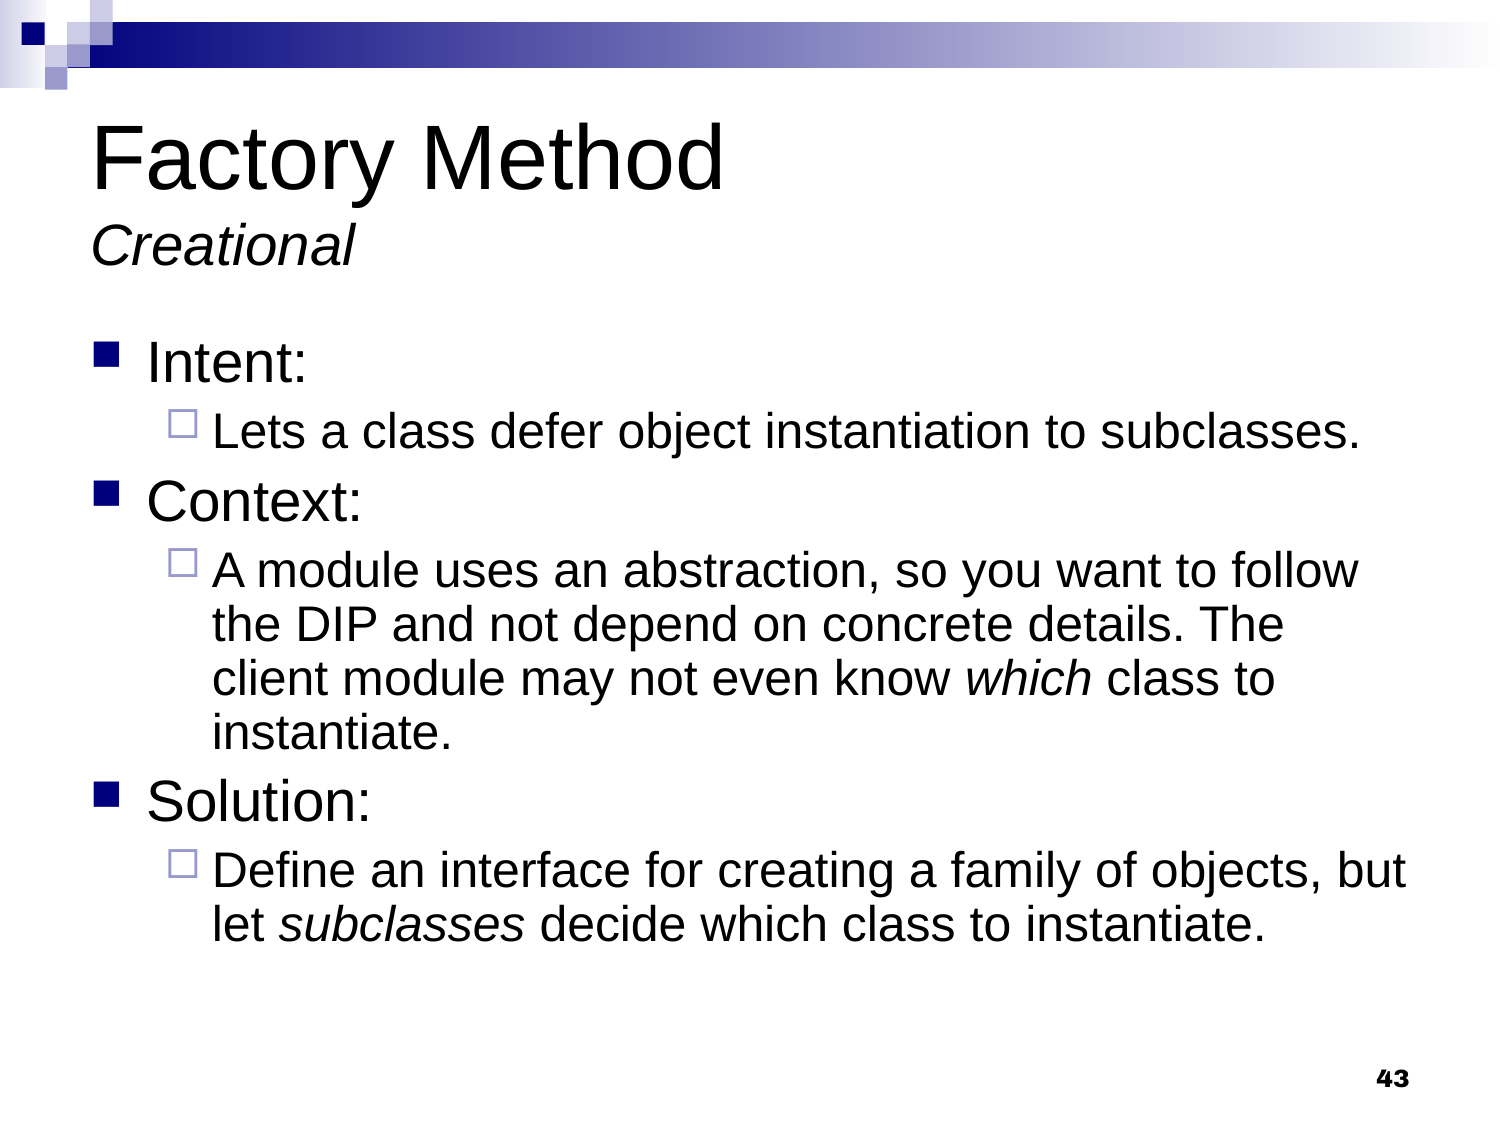

# Factory Method Creational
Intent:
Lets a class defer object instantiation to subclasses.
Context:
A module uses an abstraction, so you want to follow the DIP and not depend on concrete details. The client module may not even know which class to instantiate.
Solution:
Define an interface for creating a family of objects, but let subclasses decide which class to instantiate.
43